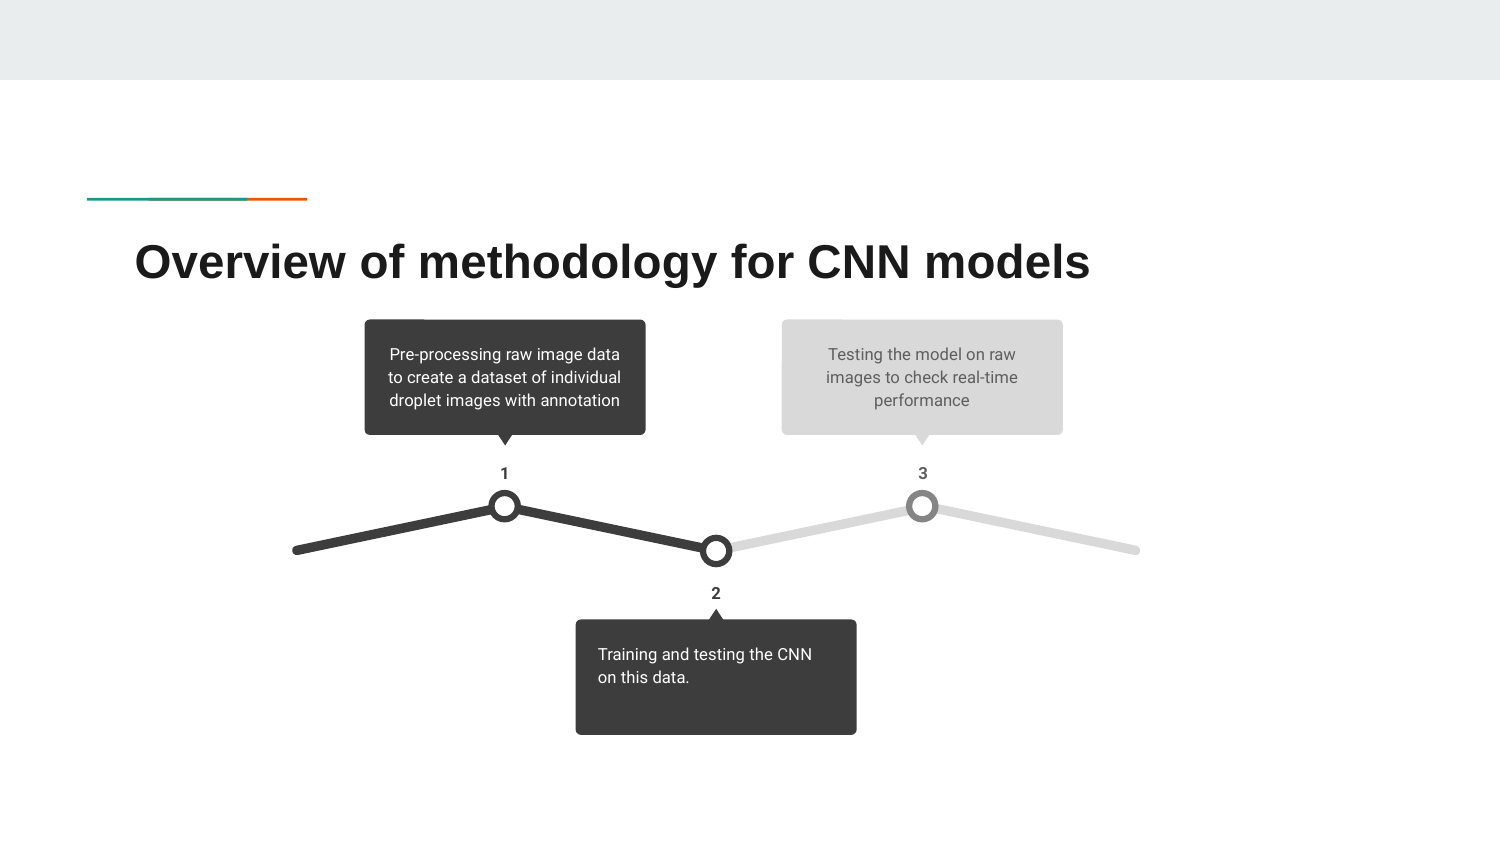

# Overview of methodology for CNN models

Pre-processing raw image data to create a dataset of individual droplet images with annotation

1

Testing the model on raw images to check real-time performance

3

2

Training and testing the CNN on this data.